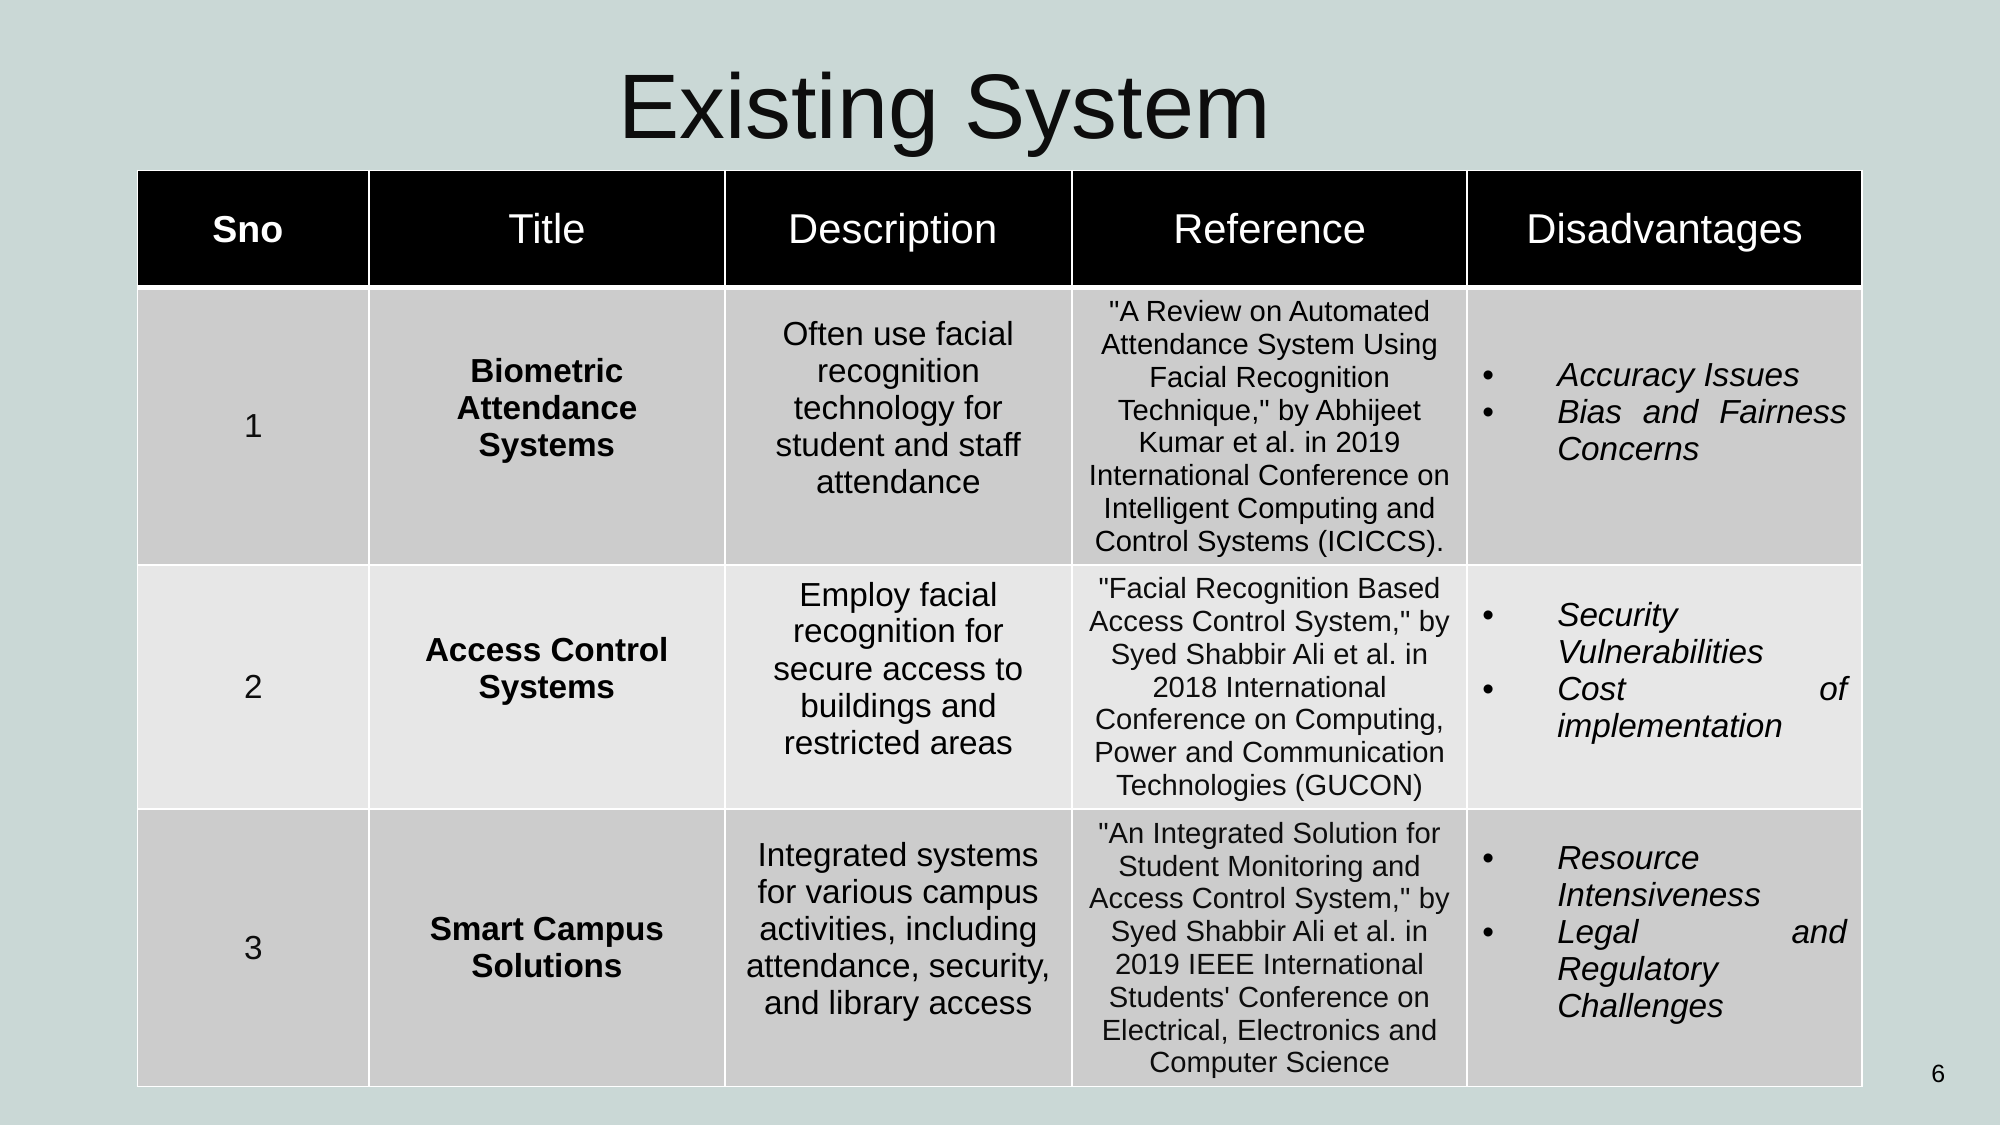

# Existing System
| Sno | Title | Description | Reference | Disadvantages |
| --- | --- | --- | --- | --- |
| 1 | Biometric Attendance Systems | Often use facial recognition technology for student and staff attendance | "A Review on Automated Attendance System Using Facial Recognition Technique," by Abhijeet Kumar et al. in 2019 International Conference on Intelligent Computing and Control Systems (ICICCS). | Accuracy Issues Bias and Fairness Concerns |
| 2 | Access Control Systems | Employ facial recognition for secure access to buildings and restricted areas | "Facial Recognition Based Access Control System," by Syed Shabbir Ali et al. in 2018 International Conference on Computing, Power and Communication Technologies (GUCON) | Security Vulnerabilities Cost of implementation |
| 3 | Smart Campus Solutions | Integrated systems for various campus activities, including attendance, security, and library access | "An Integrated Solution for Student Monitoring and Access Control System," by Syed Shabbir Ali et al. in 2019 IEEE International Students' Conference on Electrical, Electronics and Computer Science | Resource Intensiveness Legal and Regulatory Challenges |
6